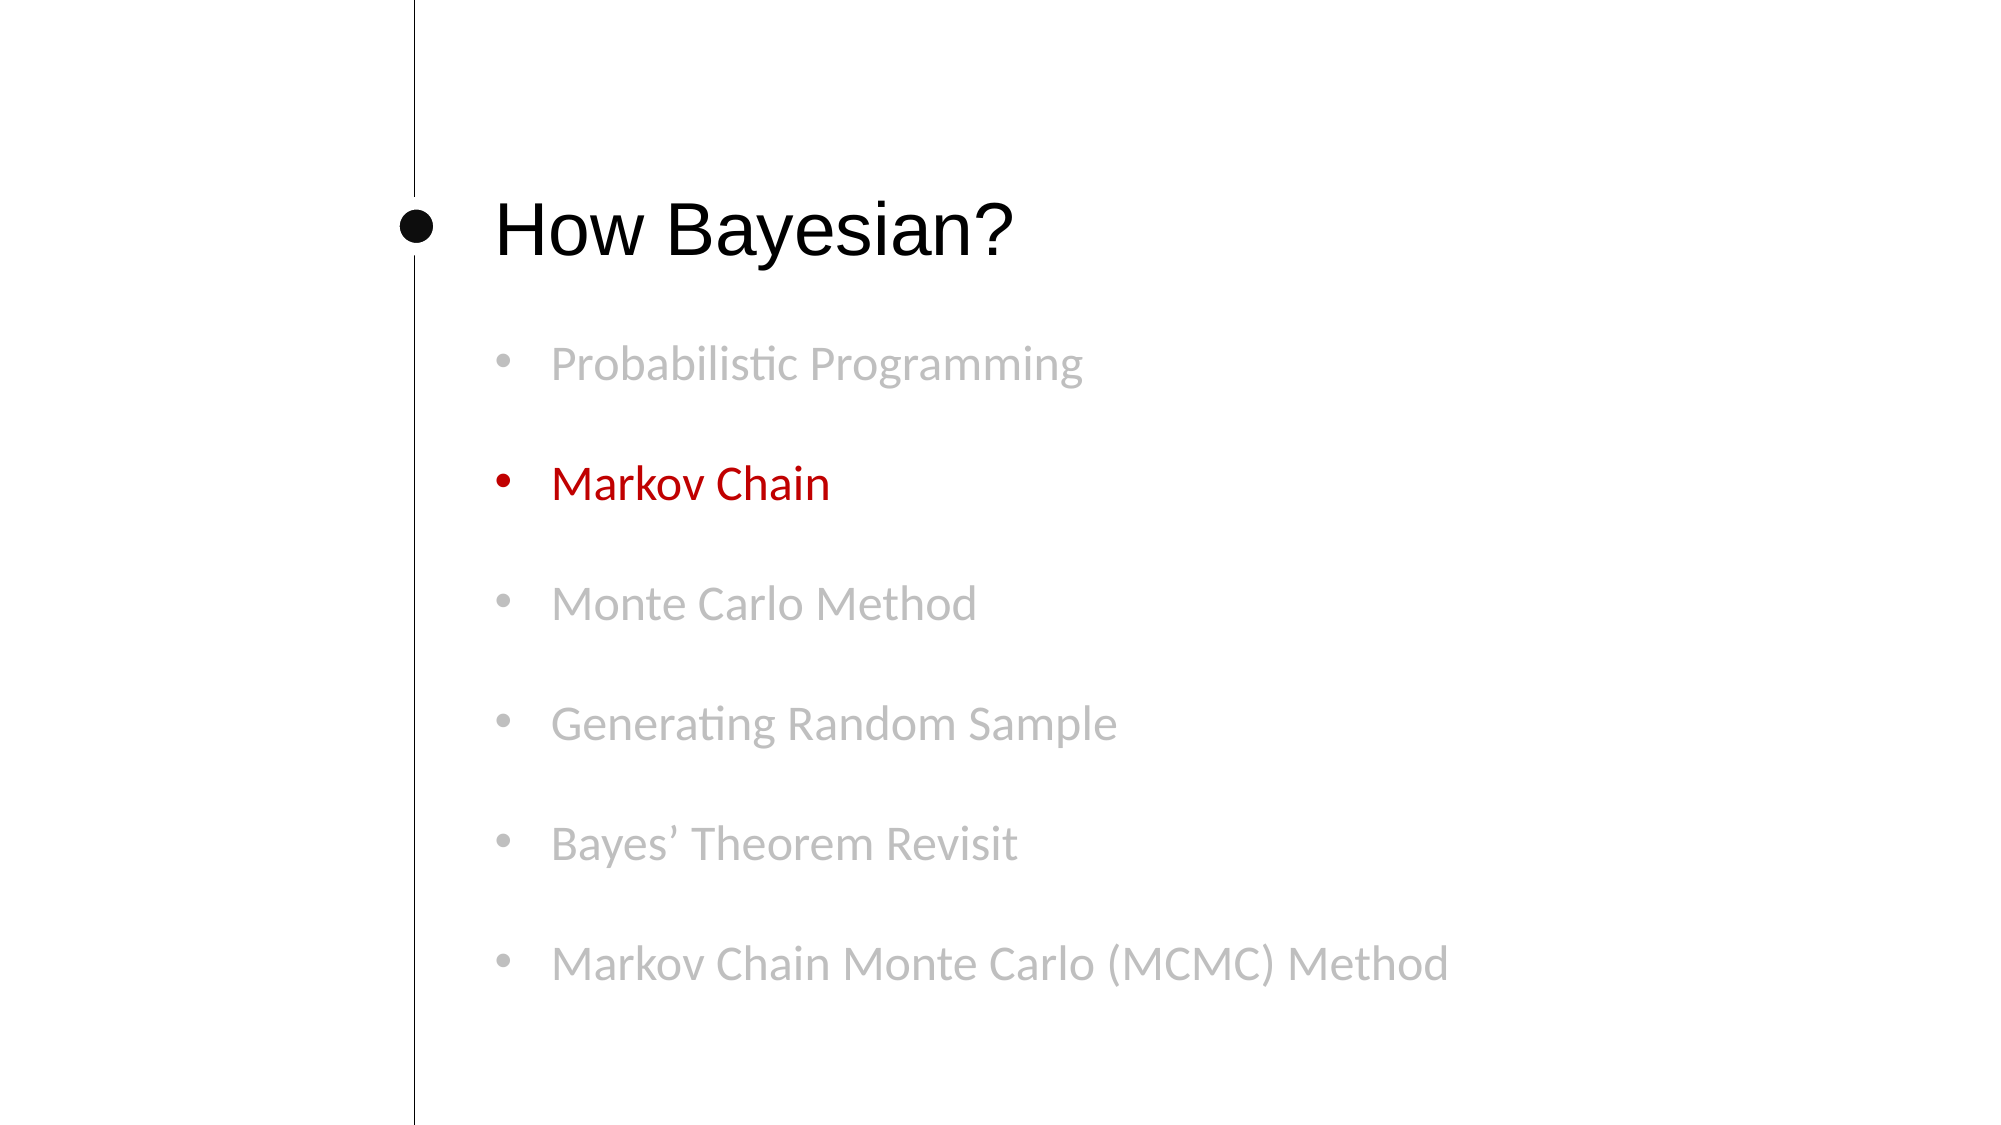

How Bayesian?

Probabilistic Programming

Markov Chain

Monte Carlo Method

Generating Random Sample

Bayes’ Theorem Revisit

Markov Chain Monte Carlo (MCMC) Method